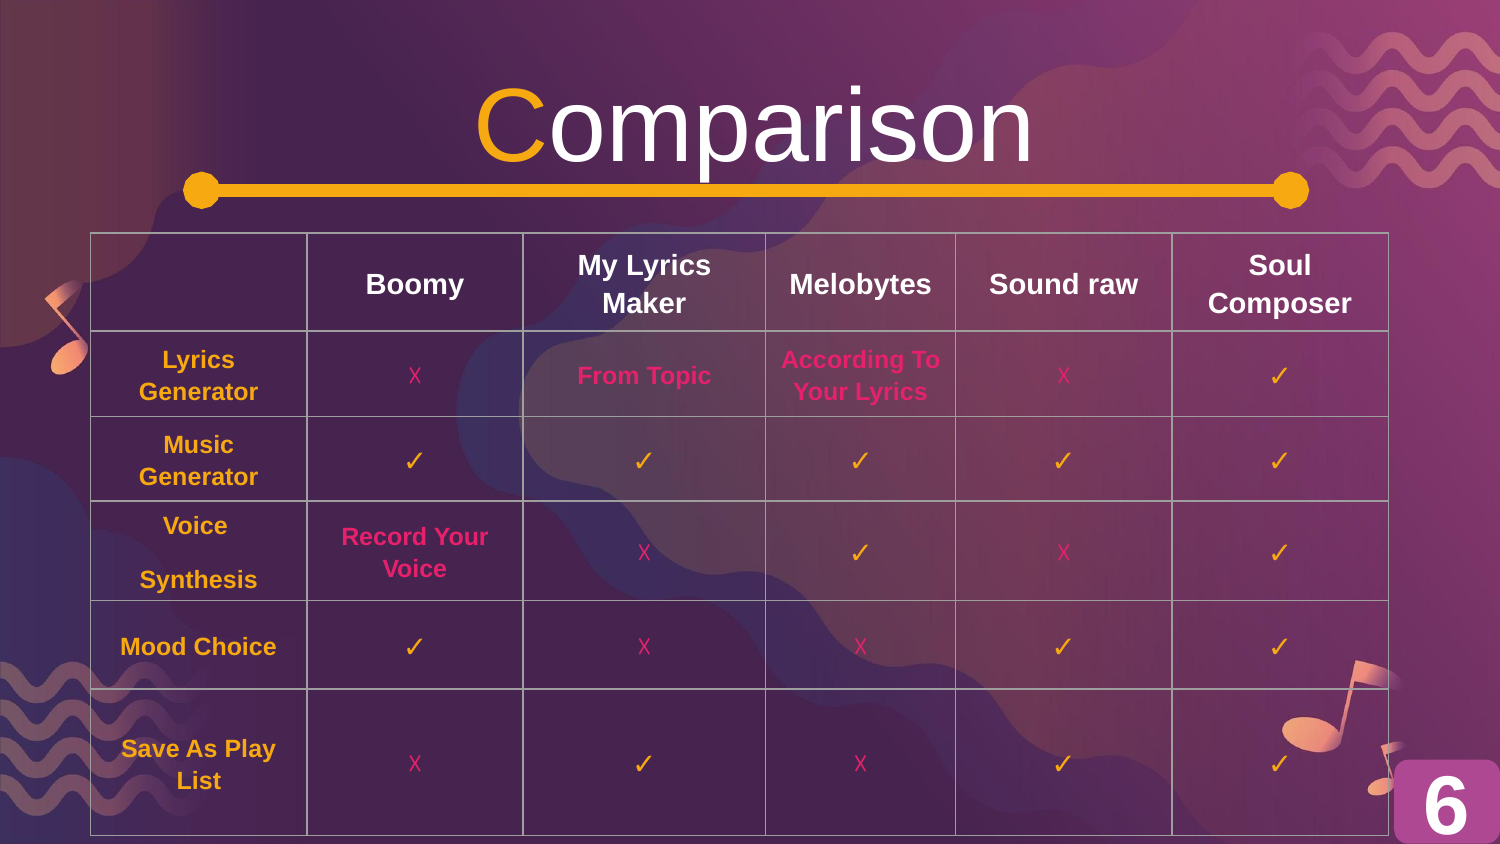

# Comparison

|  | Boomy | My Lyrics Maker | Melobytes | Sound raw | Soul Composer |
| --- | --- | --- | --- | --- | --- |
| Lyrics Generator | ☓ | From Topic | According To Your Lyrics | ☓ | ✓ |
| Music Generator | ✓ | ✓ | ✓ | ✓ | ✓ |
| Voice Synthesis | Record Your Voice | ☓ | ✓ | ☓ | ✓ |
| Mood Choice | ✓ | ☓ | ☓ | ✓ | ✓ |
| Save As Play List | ☓ | ✓ | ☓ | ✓ | ✓ |
6